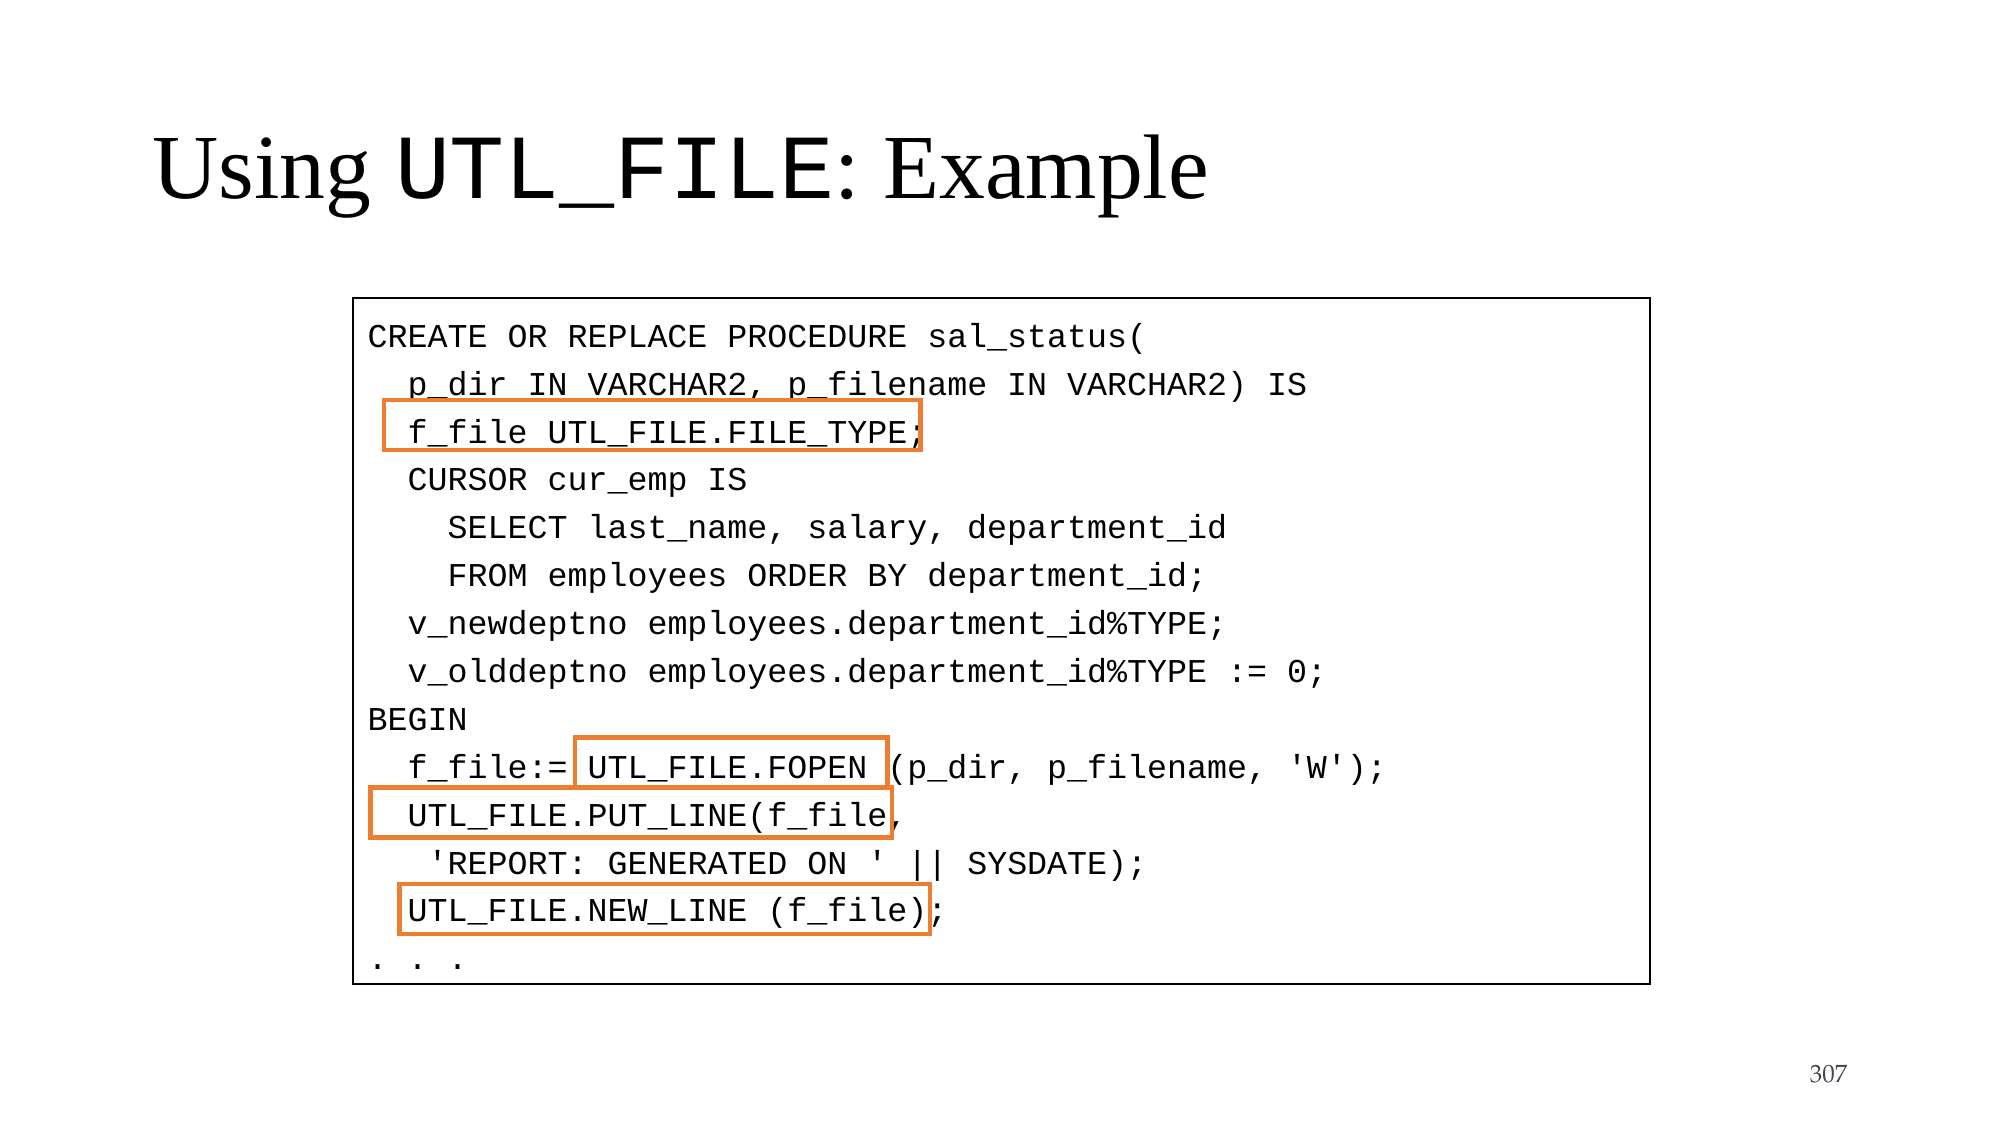

# Using UTL_FILE: Example
CREATE OR REPLACE PROCEDURE sal_status(
  p_dir IN VARCHAR2, p_filename IN VARCHAR2) IS
  f_file UTL_FILE.FILE_TYPE;
  CURSOR cur_emp IS
    SELECT last_name, salary, department_id
    FROM employees ORDER BY department_id;
  v_newdeptno employees.department_id%TYPE;
  v_olddeptno employees.department_id%TYPE := 0;
BEGIN
  f_file:= UTL_FILE.FOPEN (p_dir, p_filename, 'W');
  UTL_FILE.PUT_LINE(f_file,
   'REPORT: GENERATED ON ' || SYSDATE);
  UTL_FILE.NEW_LINE (f_file);
. . .

307